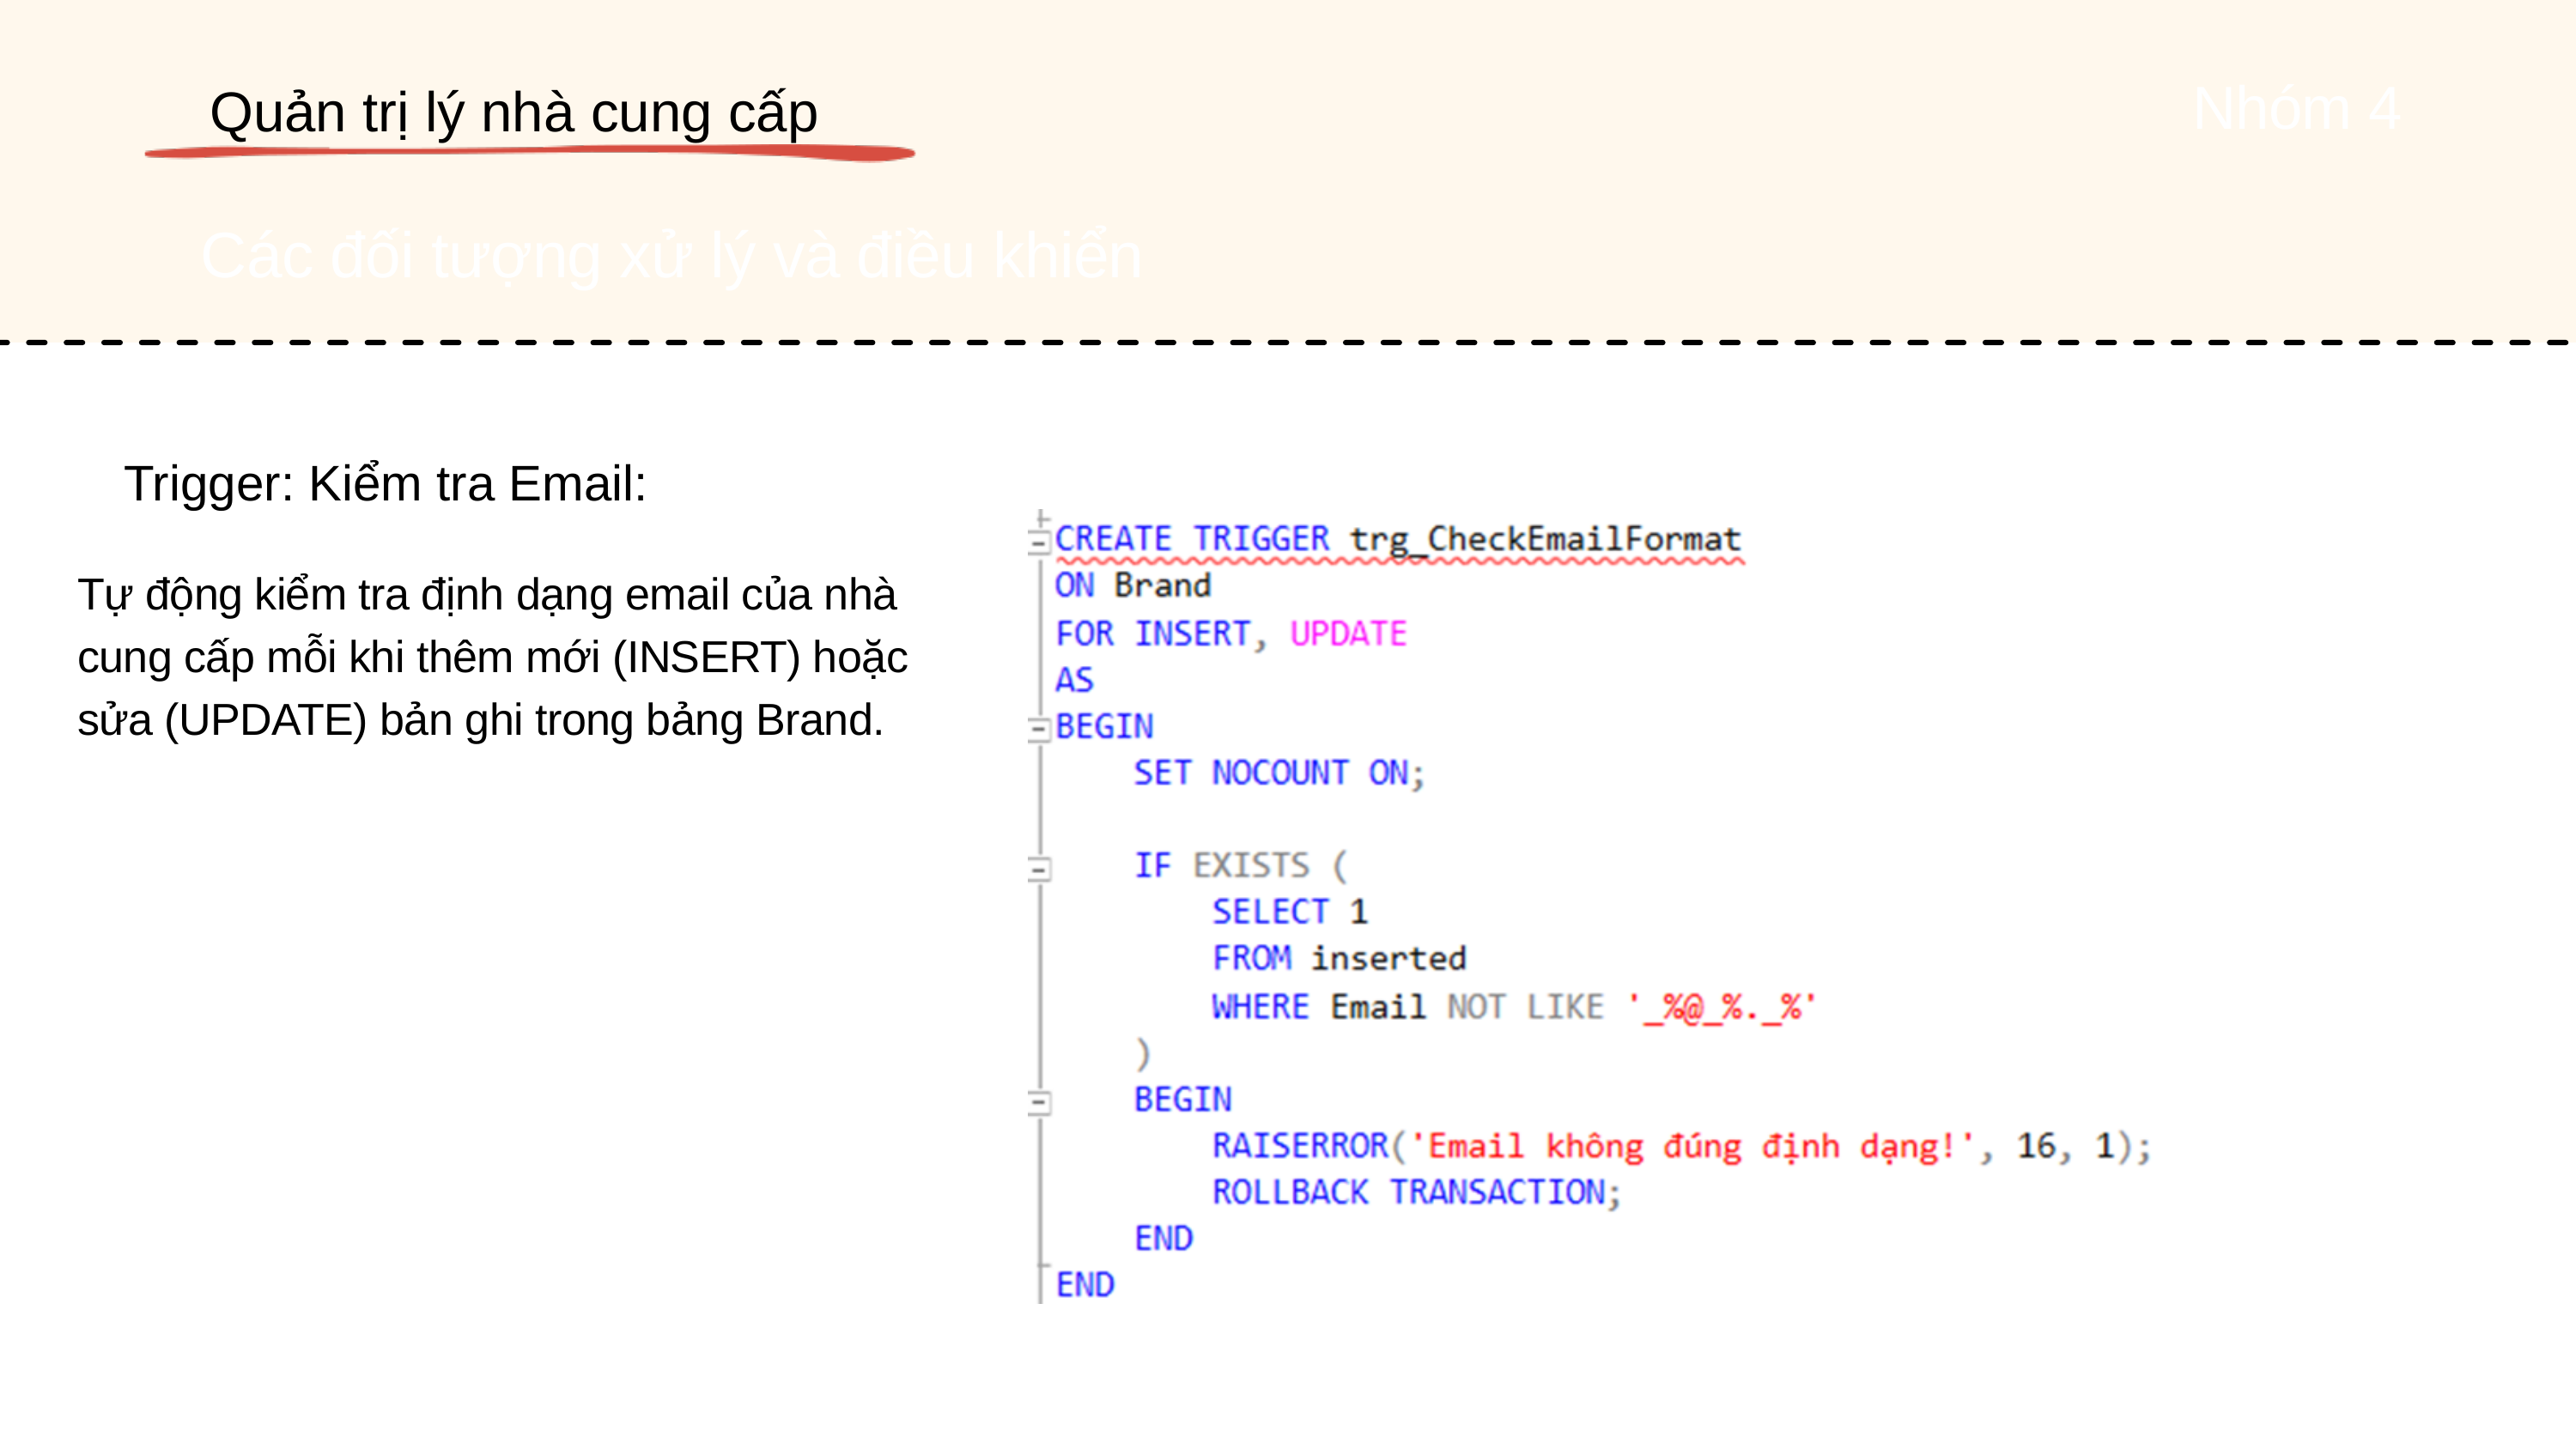

Quản trị lý nhà cung cấp
Nhóm 4

Các đối tượng xử lý và điều khiển

Trigger: Kiểm tra Email:

Tự động kiểm tra định dạng email của nhà cung cấp mỗi khi thêm mới (INSERT) hoặc sửa (UPDATE) bản ghi trong bảng Brand.